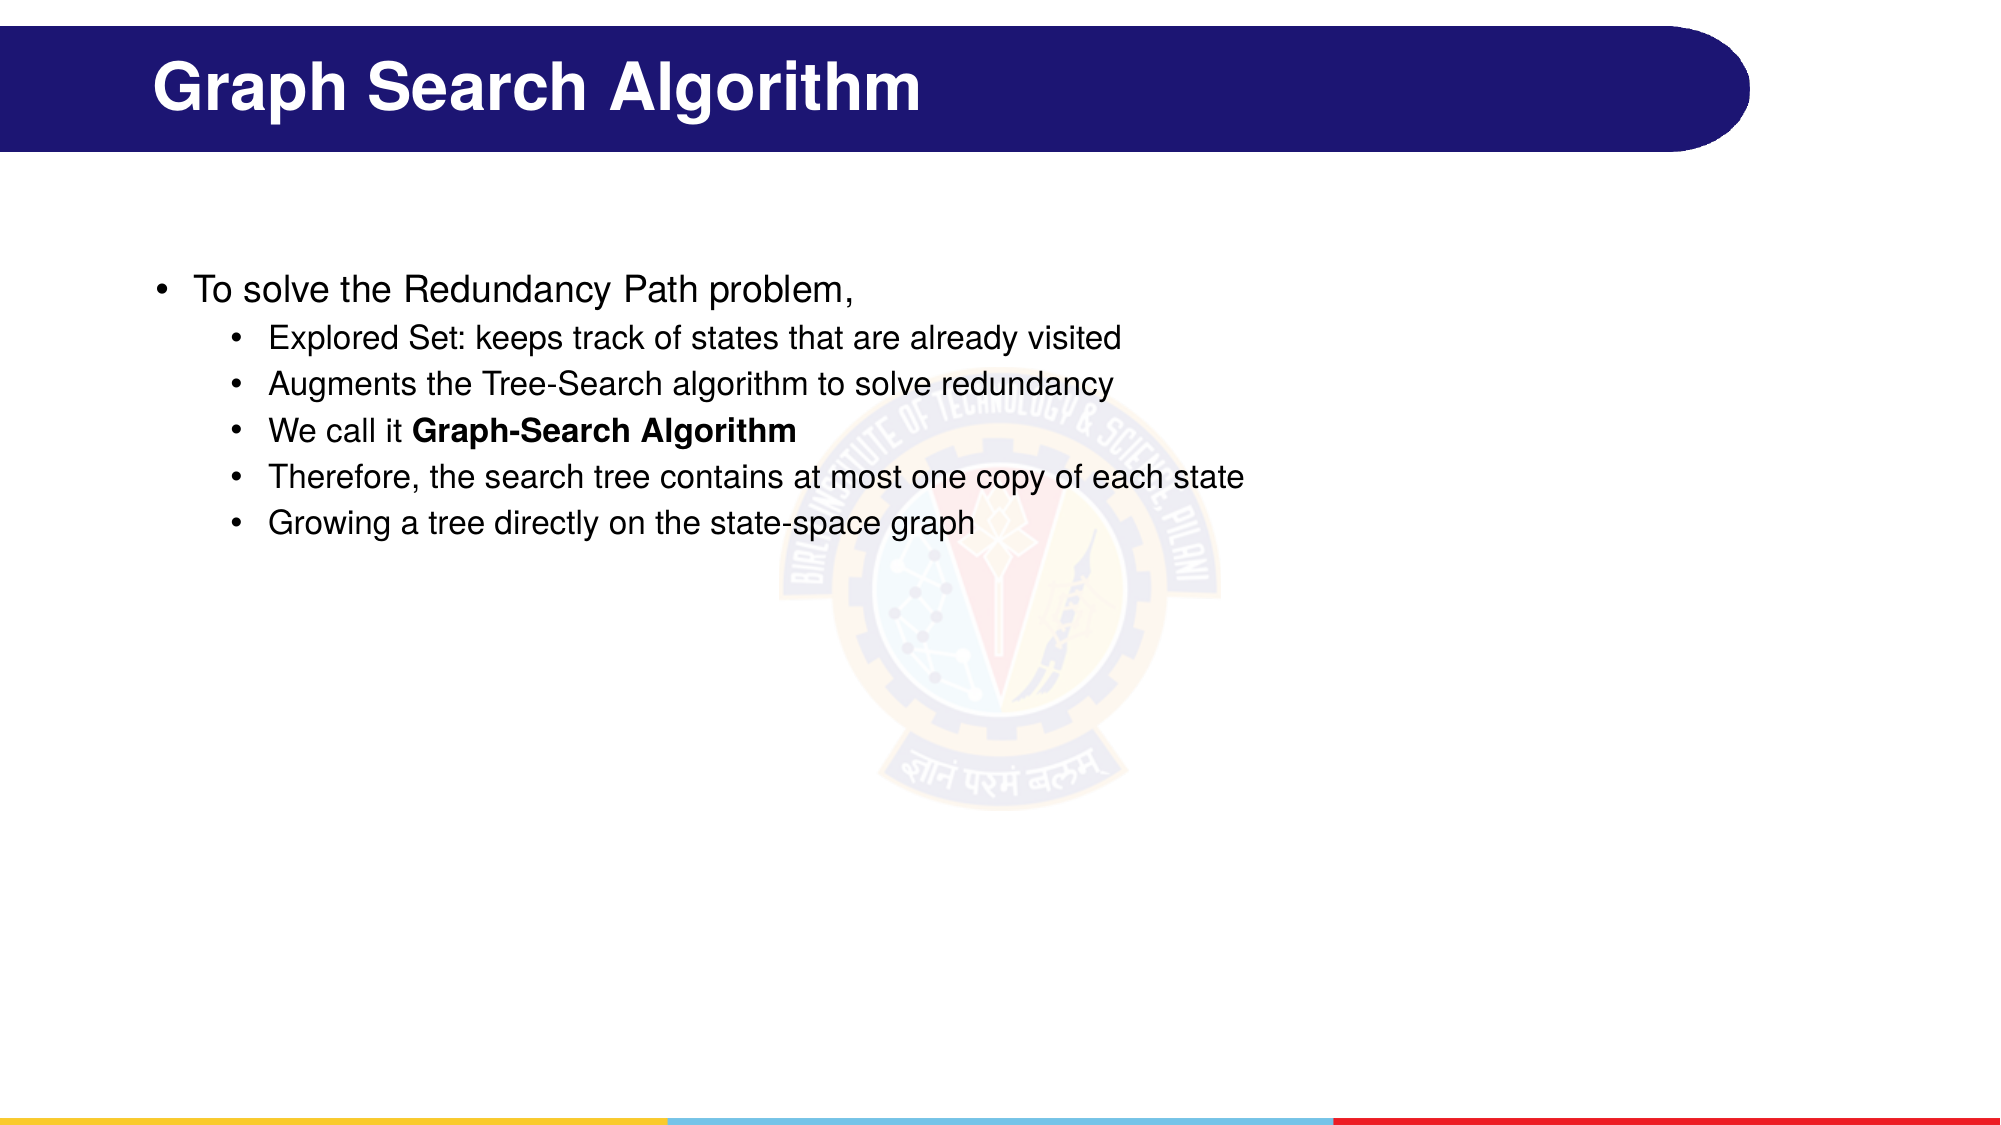

# Graph Search Algorithm

To solve the Redundancy Path problem,
Explored Set: keeps track of states that are already visited
Augments the Tree-Search algorithm to solve redundancy
We call it Graph-Search Algorithm
Therefore, the search tree contains at most one copy of each state
Growing a tree directly on the state-space graph